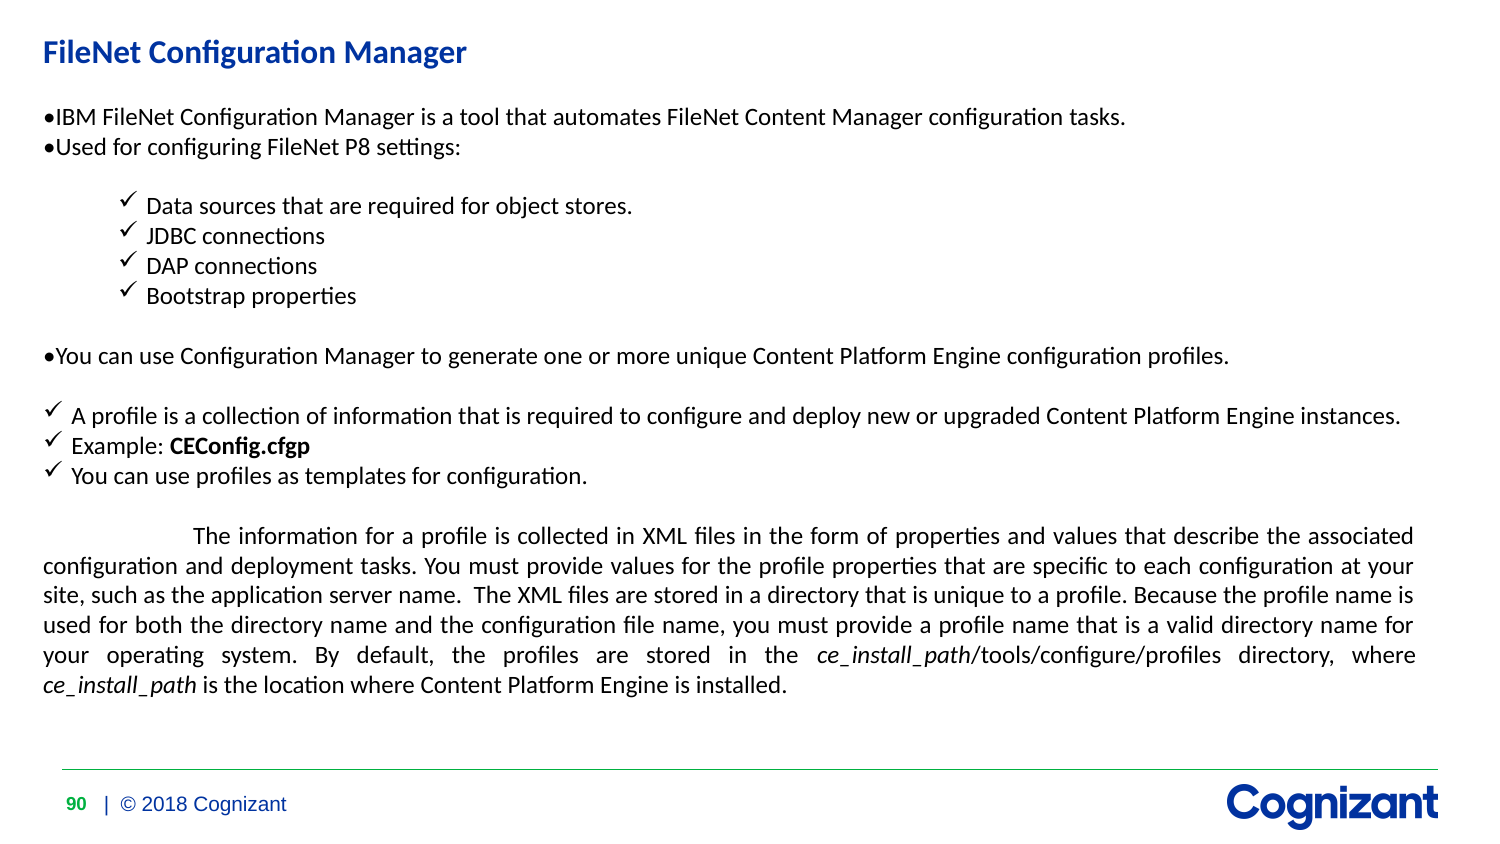

FileNet Configuration Manager

•IBM FileNet Configuration Manager is a tool that automates FileNet Content Manager configuration tasks.
•Used for configuring FileNet P8 settings:

Data sources that are required for object stores.
JDBC connections
DAP connections
Bootstrap properties

•You can use Configuration Manager to generate one or more unique Content Platform Engine configuration profiles.

A profile is a collection of information that is required to configure and deploy new or upgraded Content Platform Engine instances.
Example: CEConfig.cfgp
You can use profiles as templates for configuration.

	The information for a profile is collected in XML files in the form of properties and values that describe the associated configuration and deployment tasks. You must provide values for the profile properties that are specific to each configuration at your site, such as the application server name.  The XML files are stored in a directory that is unique to a profile. Because the profile name is used for both the directory name and the configuration file name, you must provide a profile name that is a valid directory name for your operating system. By default, the profiles are stored in the ce_install_path/tools/configure/profiles directory, where ce_install_path is the location where Content Platform Engine is installed.

90